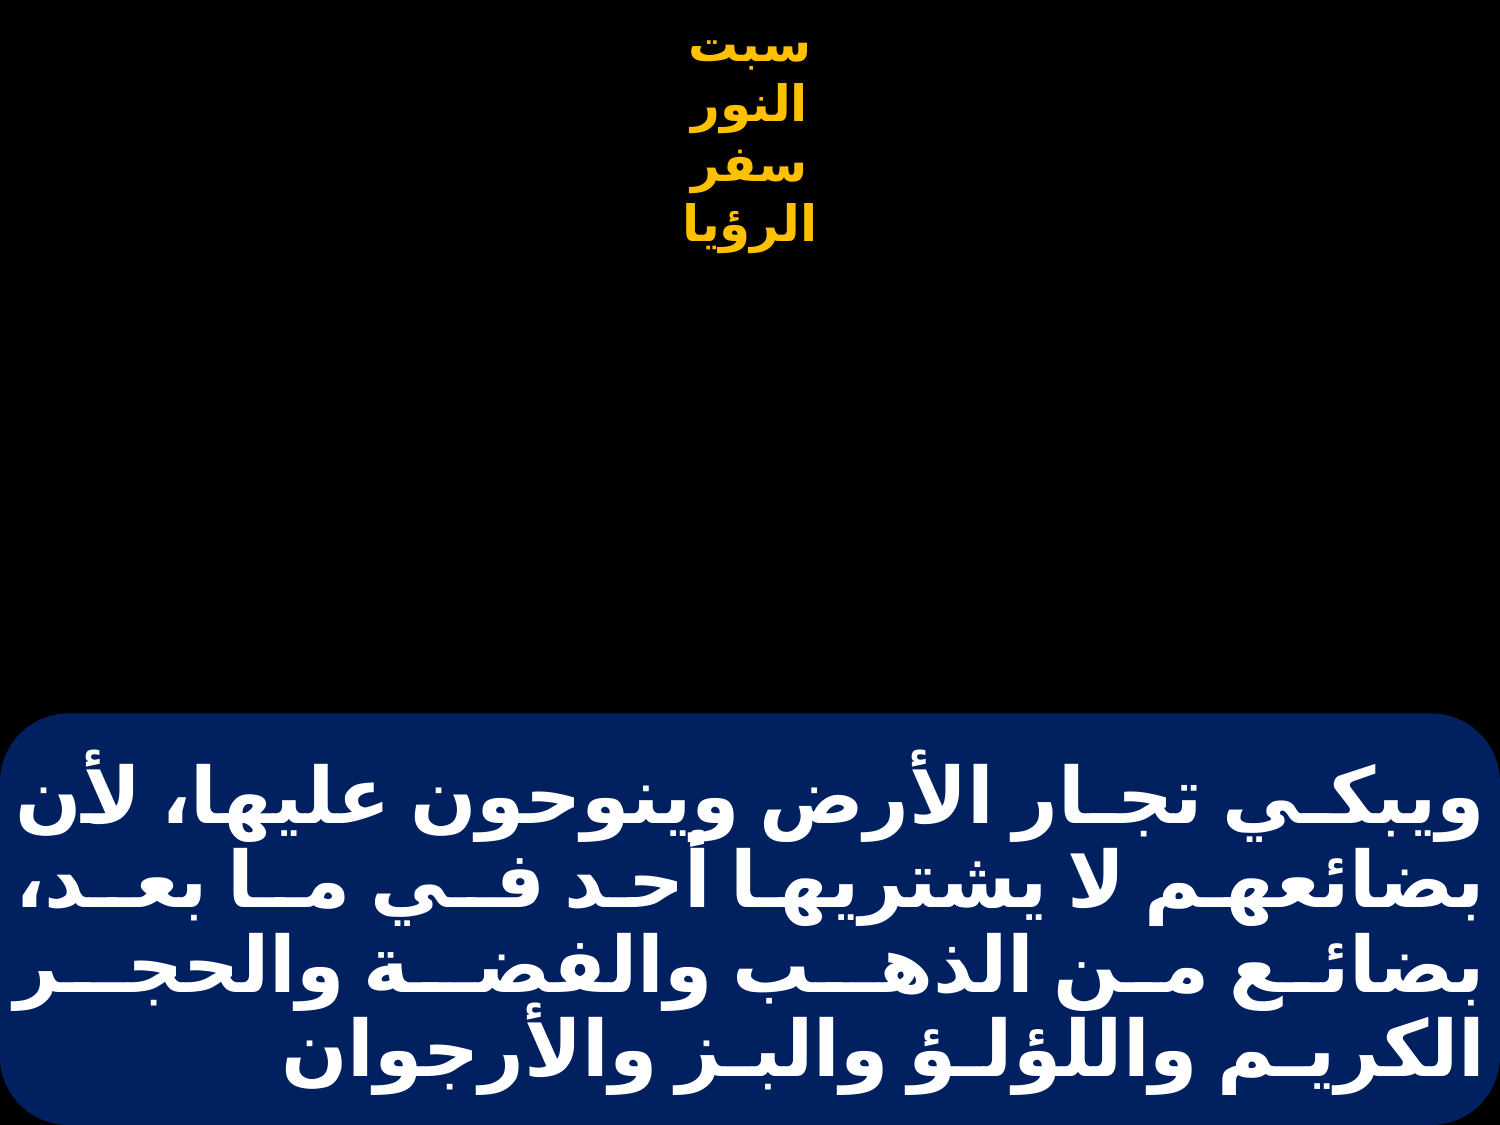

# ويبكـي تجـار الأرض وينوحون عليها، لأن بضائعهم لا يشتريها أحد فـي مـا بعـد، بضائع من الذهـب والفضـة والحجـر الكريـم واللؤلـؤ والبـز والأرجوان